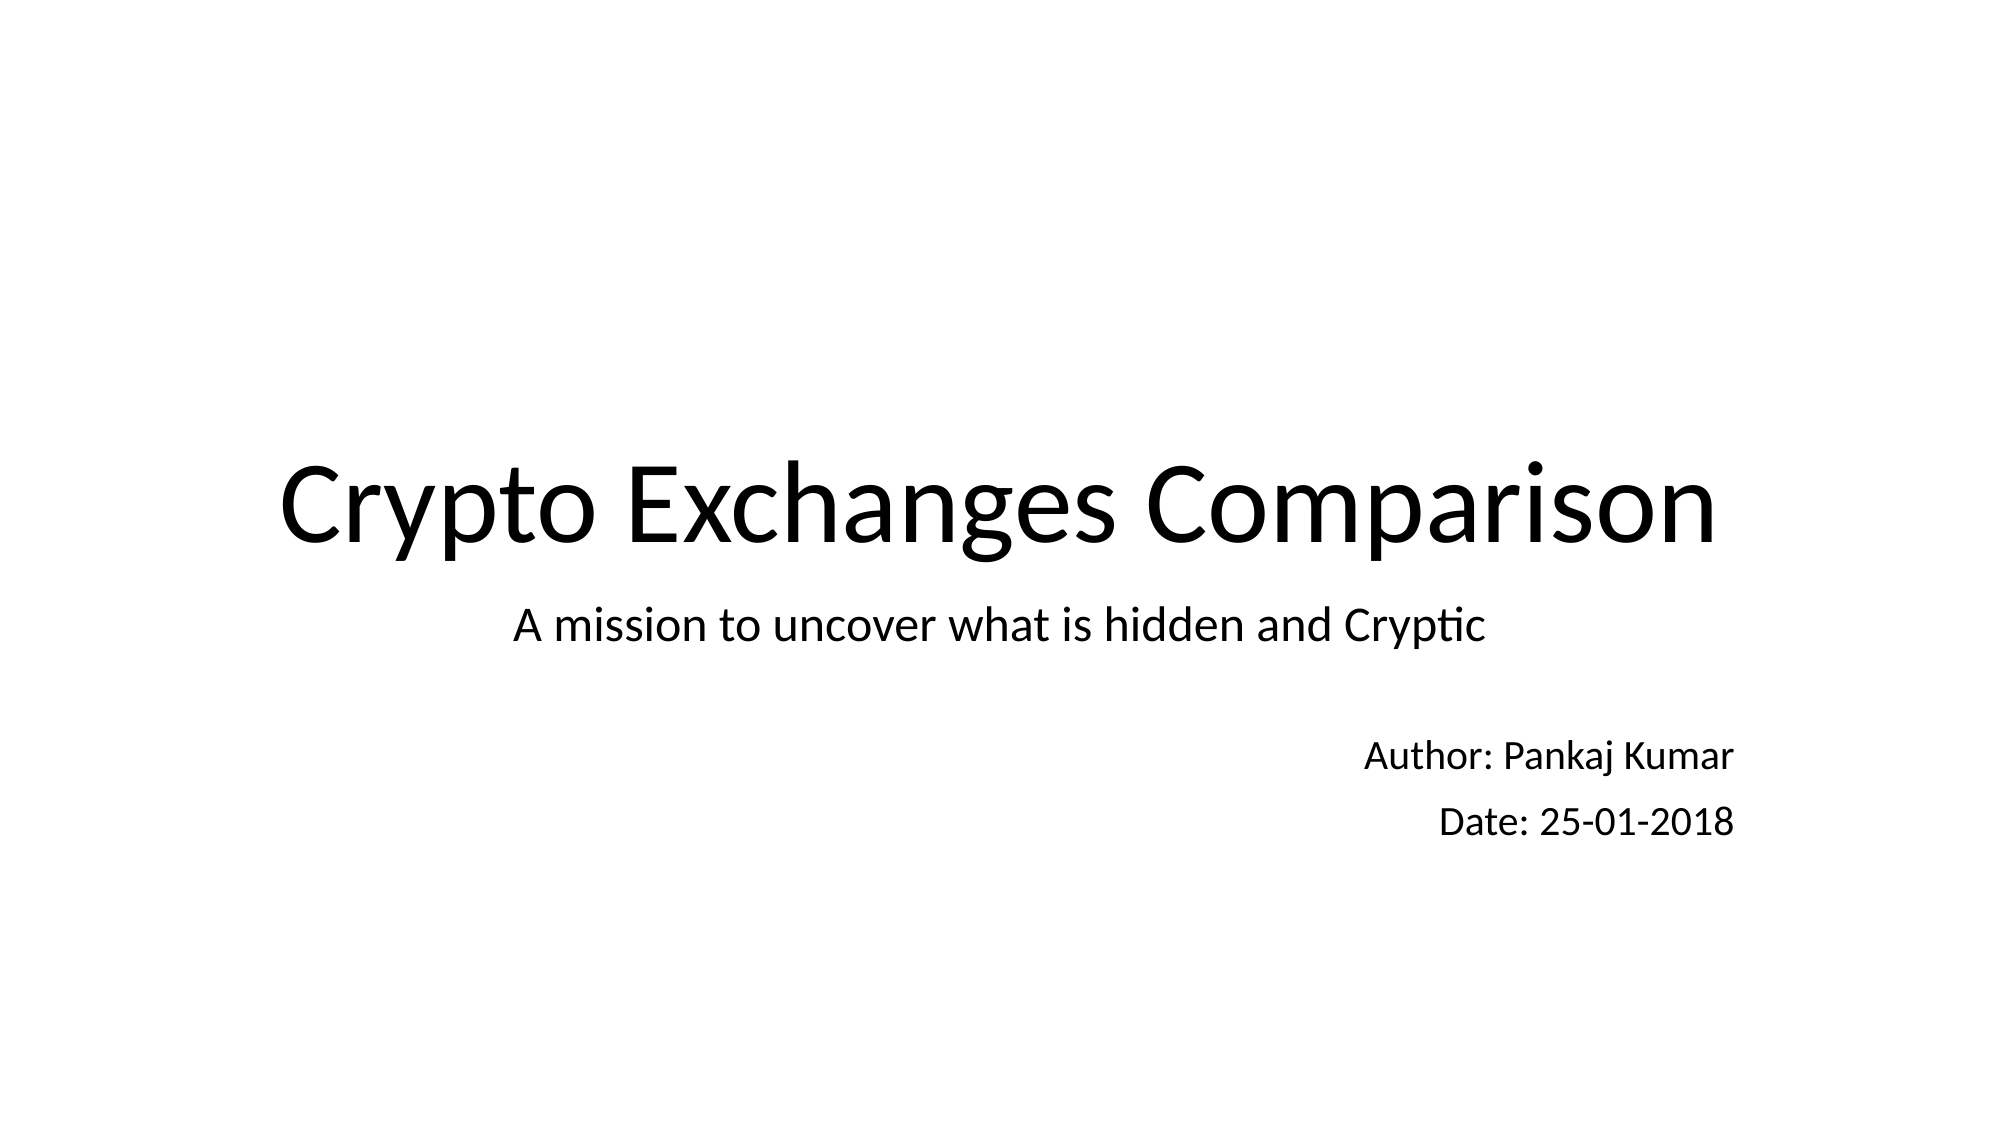

# Crypto Exchanges Comparison
A mission to uncover what is hidden and Cryptic
Author: Pankaj Kumar
Date: 25-01-2018